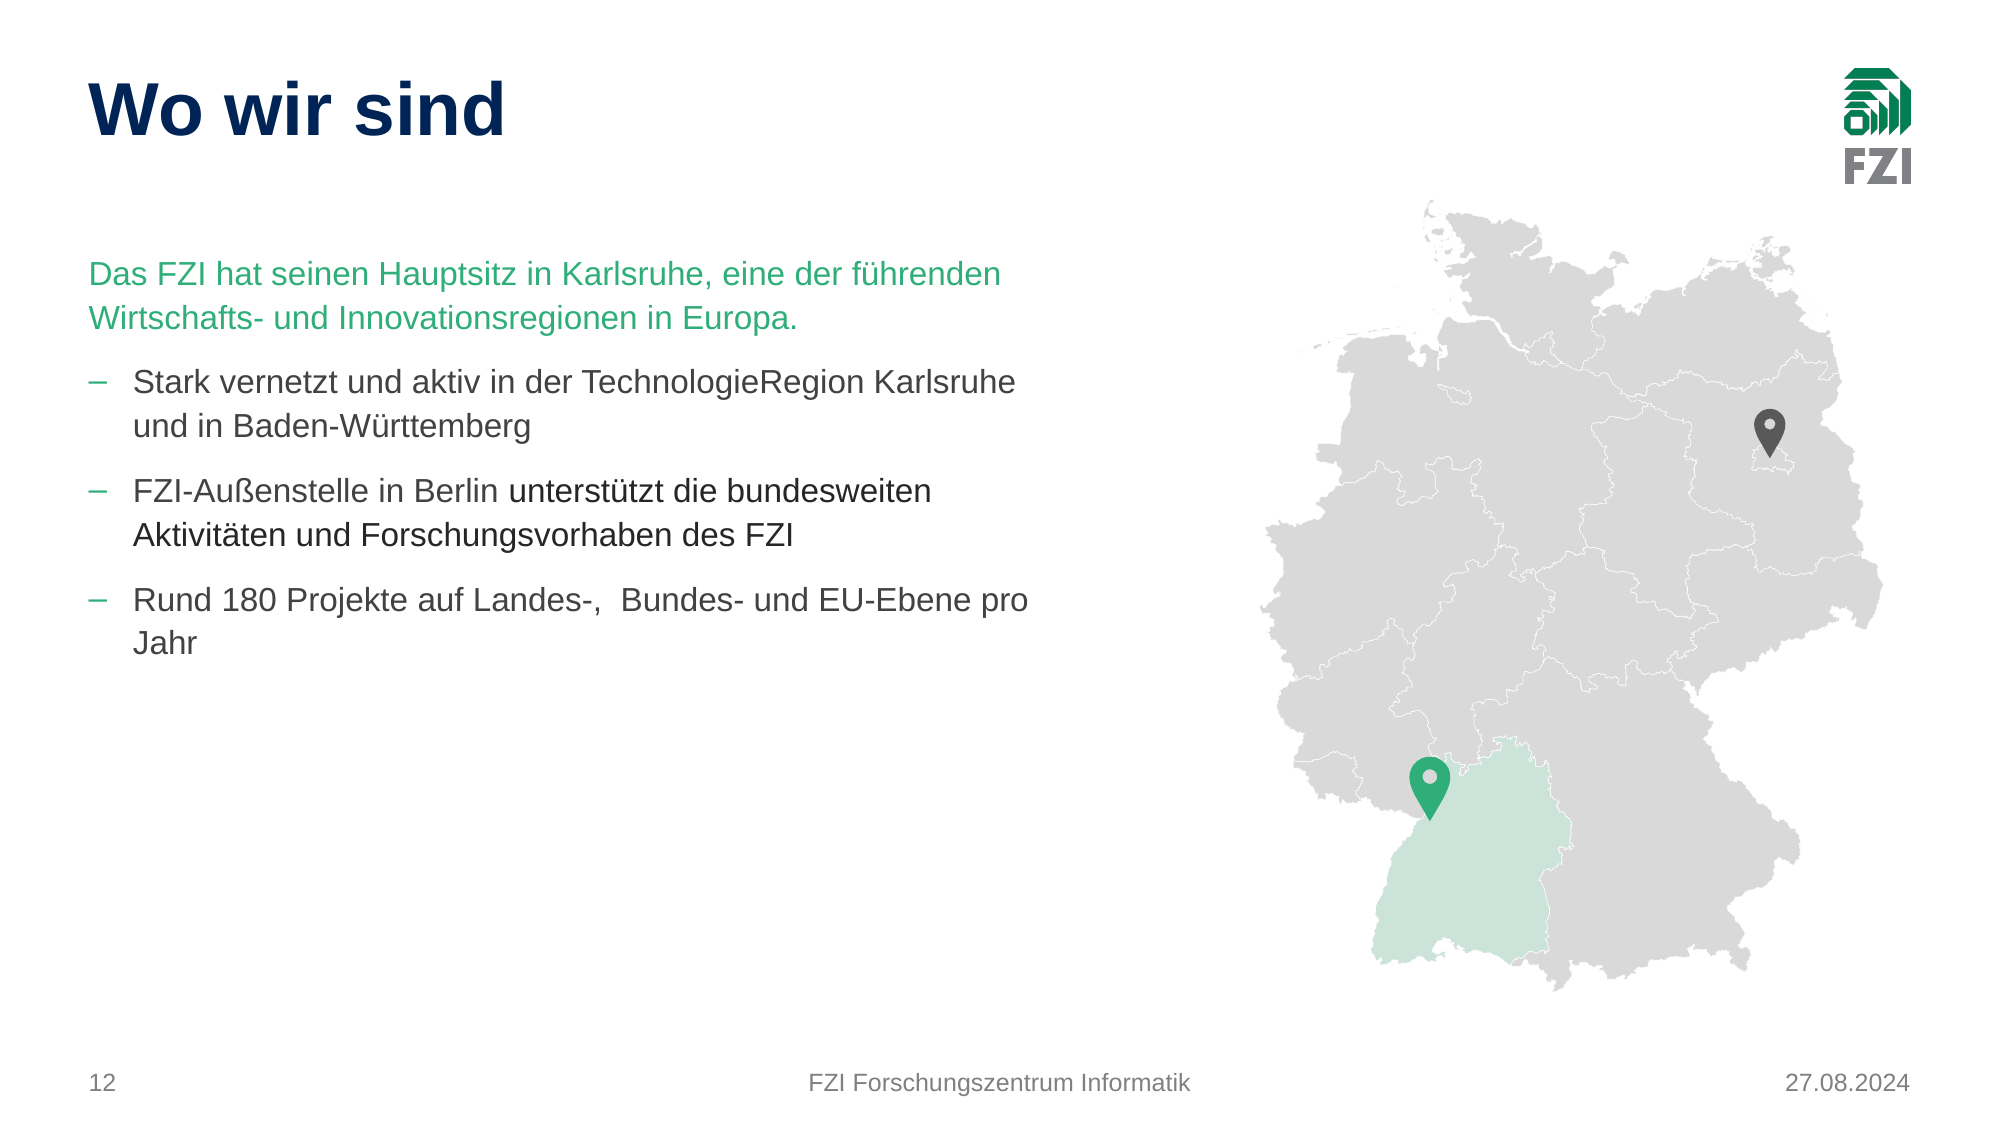

# Wo wir sind

Das FZI hat seinen Hauptsitz in Karlsruhe, eine der führenden Wirtschafts- und Innovationsregionen in Europa.
Stark vernetzt und aktiv in der TechnologieRegion Karlsruhe
und in Baden-Württemberg
FZI-Außenstelle in Berlin unterstützt die bundesweiten Aktivitäten und Forschungsvorhaben des FZI
Rund 180 Projekte auf Landes-,  Bundes- und EU-Ebene pro Jahr

12
FZI Forschungszentrum Informatik
27.08.2024